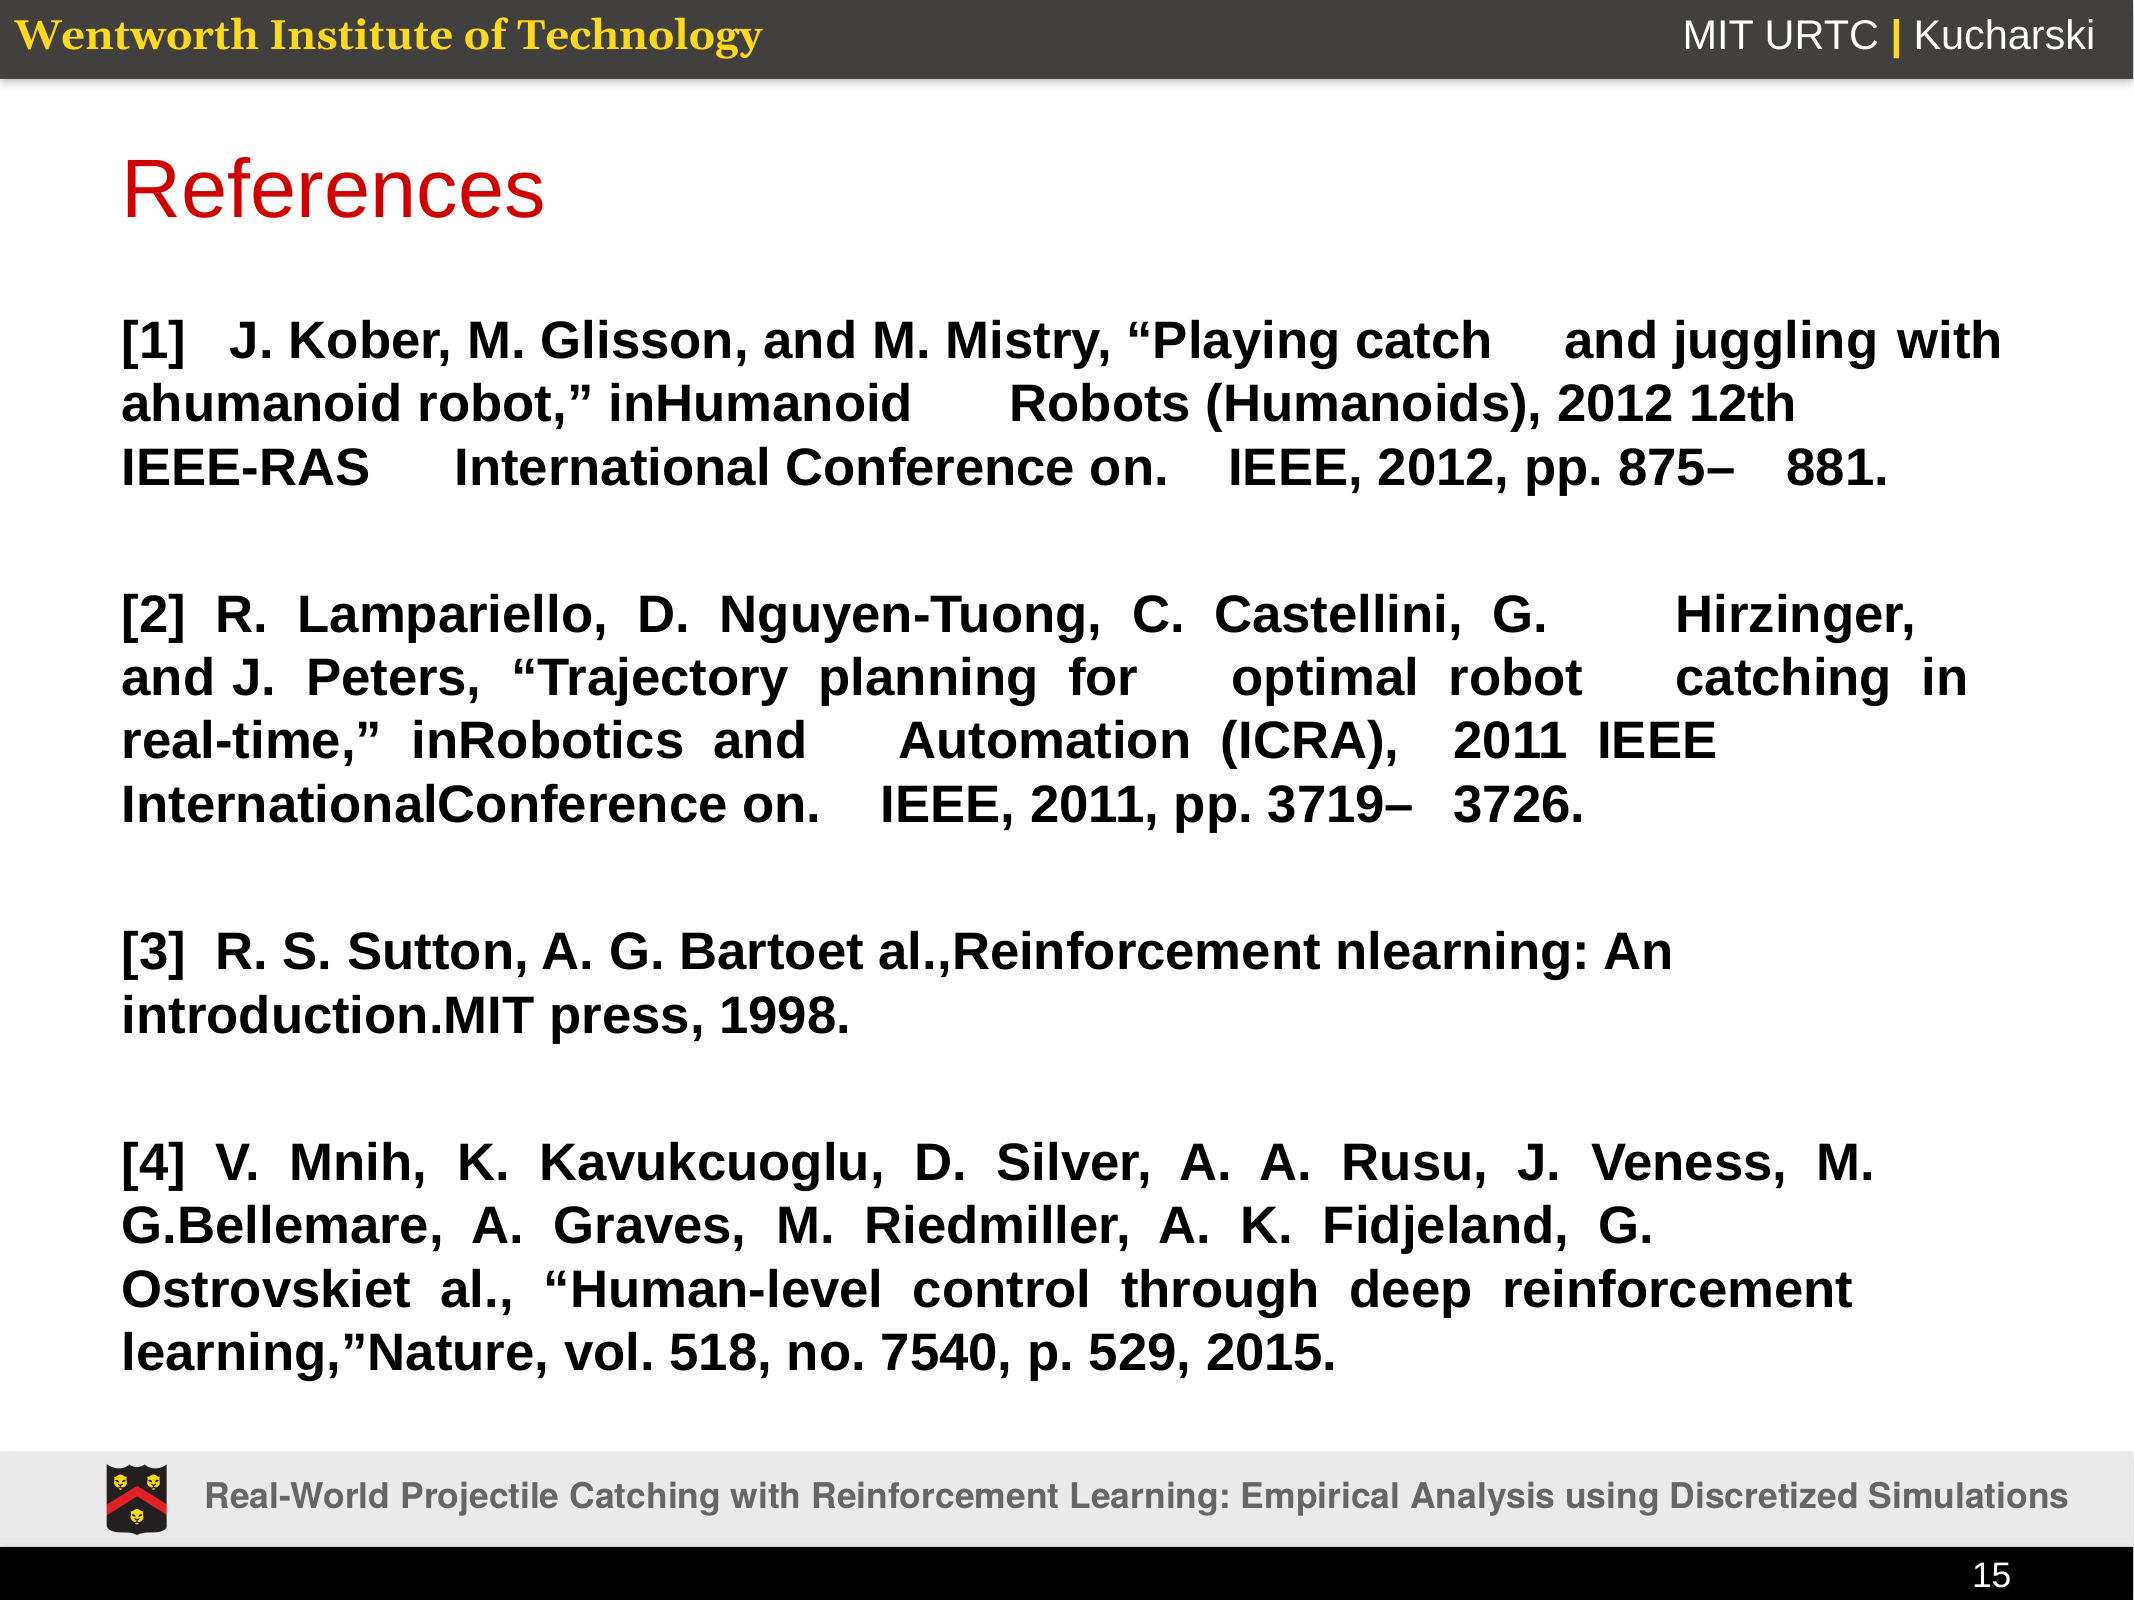

# References
[1]   J. Kober, M. Glisson, and M. Mistry, “Playing catch 	and juggling 	with ahumanoid robot,” inHumanoid 	Robots (Humanoids), 2012 12th 	IEEE-RAS 	International Conference on.    IEEE, 2012, pp. 875–	881.

[2]  R.  Lampariello,  D.  Nguyen-Tuong,  C.  Castellini,  G.  	Hirzinger,  	and 	J.  Peters,  “Trajectory  planning  for  	optimal  robot  	catching  in  	real-time,”  inRobotics  and  	Automation  (ICRA),  	2011  IEEE  	InternationalConference on.    IEEE, 2011, pp. 3719–	3726.

[3]  R. S. Sutton, A. G. Bartoet al.,Reinforcement nlearning: An 	introduction.MIT press, 1998.

[4]  V.  Mnih,  K.  Kavukcuoglu,  D.  Silver,  A.  A.  Rusu,  J.  Veness,  M.  	G.Bellemare,  A.  Graves,  M.  Riedmiller,  A.  K.  Fidjeland,  G.  	Ostrovskiet  al.,  “Human-level  control  through  deep  reinforcement  	learning,”Nature, vol. 518, no. 7540, p. 529, 2015.
Real-World Projectile Catching with Reinforcement Learning: Empirical Analysis using Discretized Simulations
15